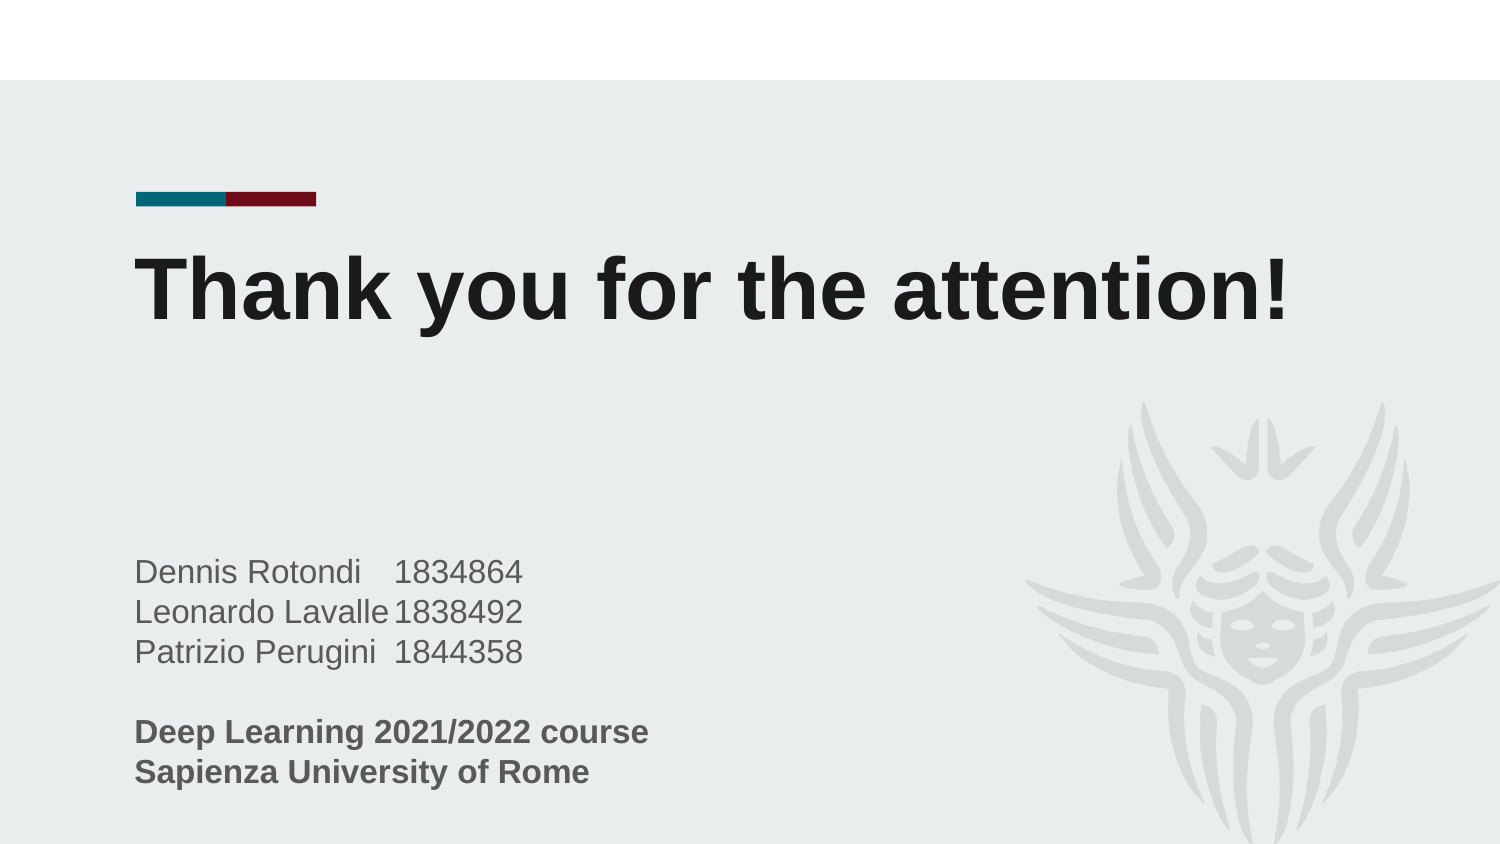

# Thank you for the attention!

Dennis Rotondi
Leonardo Lavalle
Patrizio Perugini

Deep Learning 2021/2022 course
Sapienza University of Rome
  1834864
  1838492
  1844358